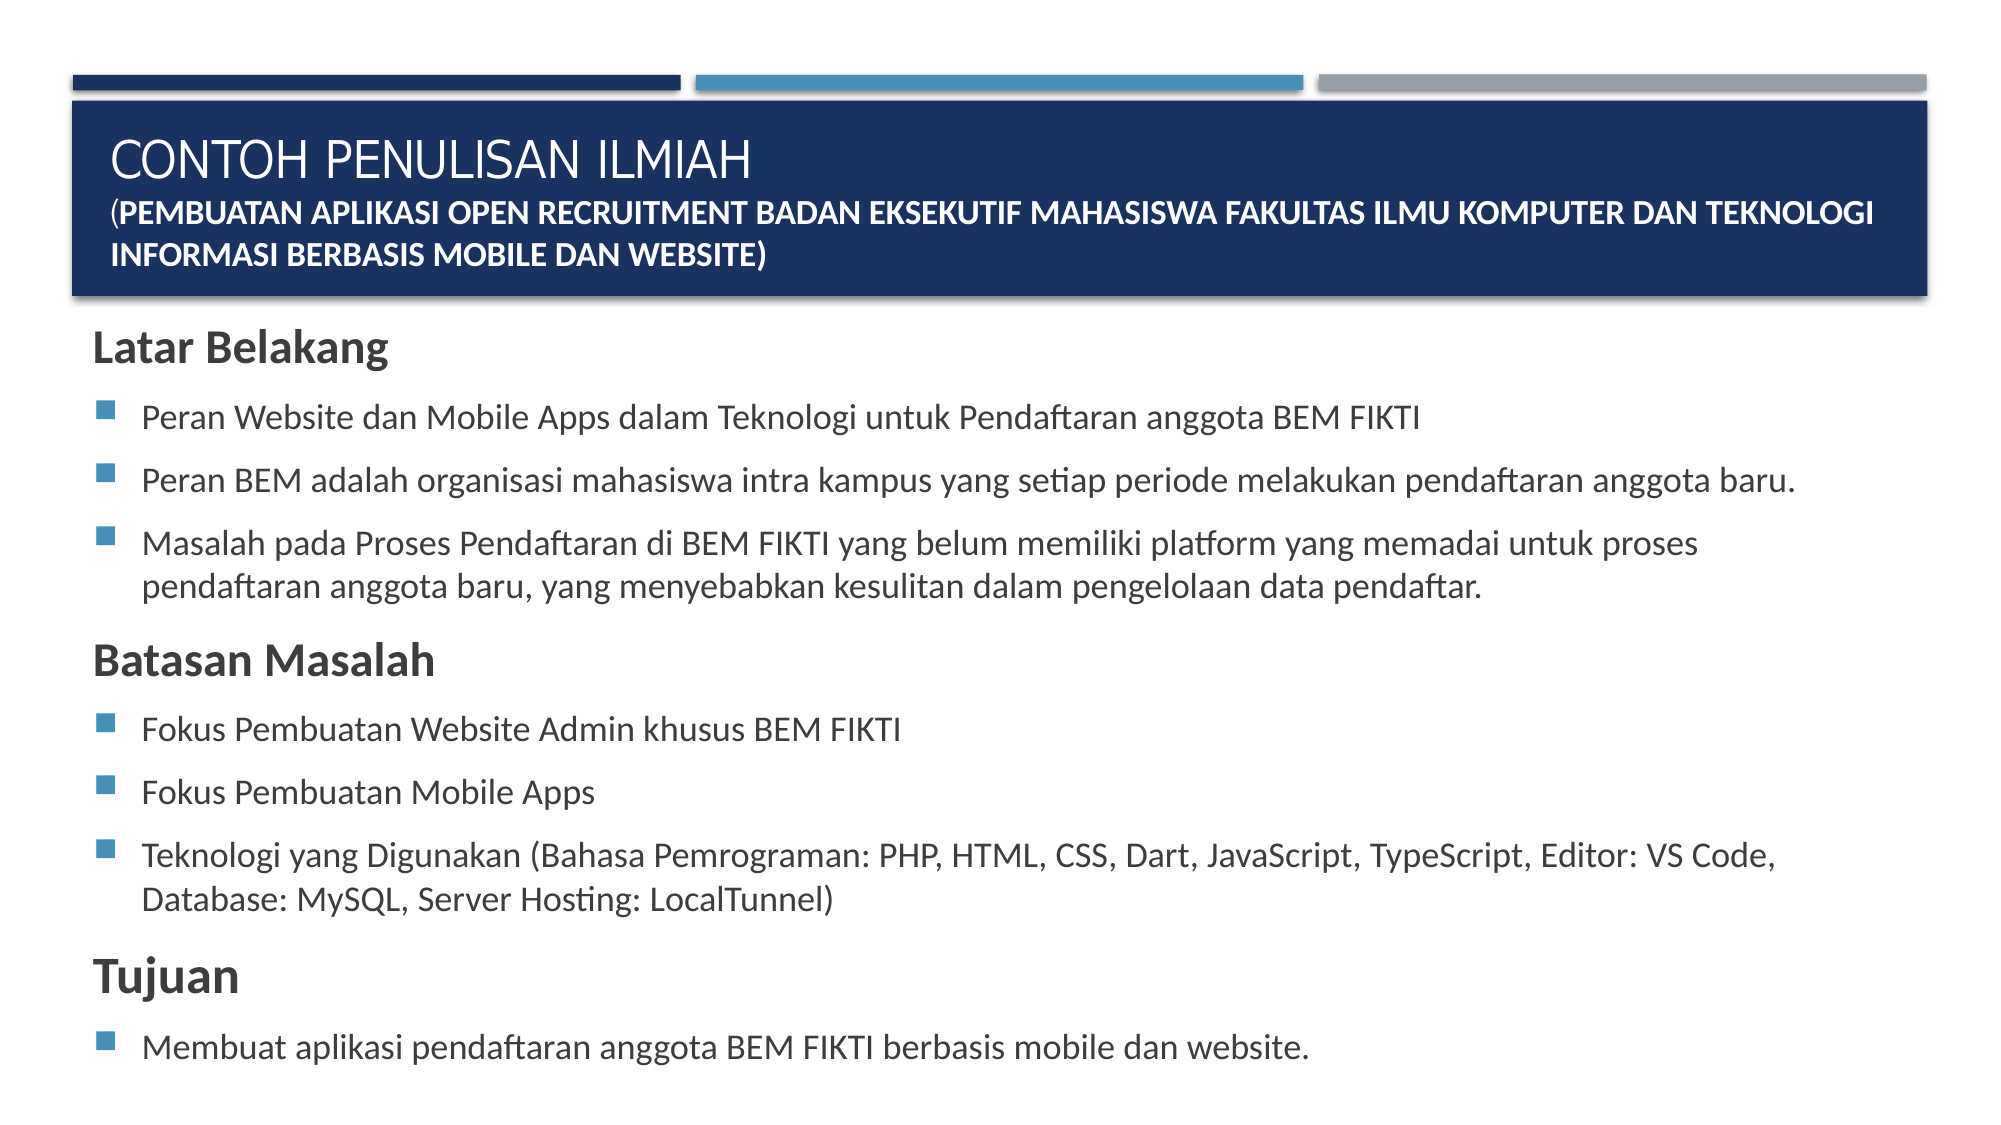

# CONTOH PENULISAN ILMIAH (PEMBUATAN APLIKASI OPEN RECRUITMENT BADAN EKSEKUTIF MAHASISWA FAKULTAS ILMU KOMPUTER DAN TEKNOLOGI INFORMASI BERBASIS MOBILE DAN WEBSITE)
Latar Belakang
Peran Website dan Mobile Apps dalam Teknologi untuk Pendaftaran anggota BEM FIKTI
Peran BEM adalah organisasi mahasiswa intra kampus yang setiap periode melakukan pendaftaran anggota baru.
Masalah pada Proses Pendaftaran di BEM FIKTI yang belum memiliki platform yang memadai untuk proses pendaftaran anggota baru, yang menyebabkan kesulitan dalam pengelolaan data pendaftar.
Batasan Masalah
Fokus Pembuatan Website Admin khusus BEM FIKTI
Fokus Pembuatan Mobile Apps
Teknologi yang Digunakan (Bahasa Pemrograman: PHP, HTML, CSS, Dart, JavaScript, TypeScript, Editor: VS Code, Database: MySQL, Server Hosting: LocalTunnel)
Tujuan
Membuat aplikasi pendaftaran anggota BEM FIKTI berbasis mobile dan website.